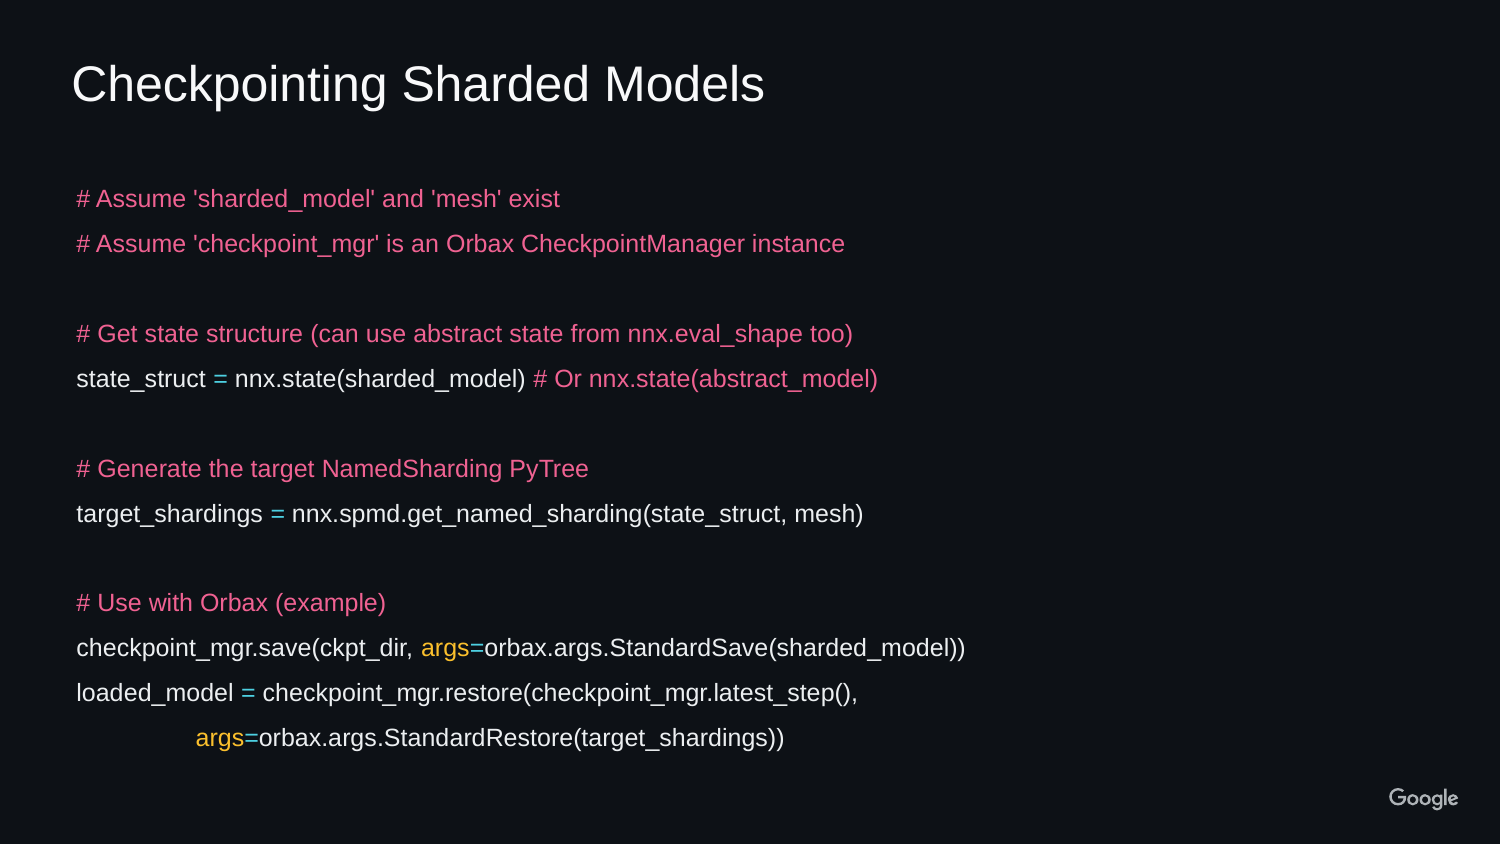

Checkpointing Sharded Models
# Assume 'sharded_model' and 'mesh' exist
# Assume 'checkpoint_mgr' is an Orbax CheckpointManager instance

# Get state structure (can use abstract state from nnx.eval_shape too)
state_struct = nnx.state(sharded_model) # Or nnx.state(abstract_model)

# Generate the target NamedSharding PyTree
target_shardings = nnx.spmd.get_named_sharding(state_struct, mesh)

# Use with Orbax (example)
checkpoint_mgr.save(ckpt_dir, args=orbax.args.StandardSave(sharded_model))
loaded_model = checkpoint_mgr.restore(checkpoint_mgr.latest_step(),
                 args=orbax.args.StandardRestore(target_shardings))